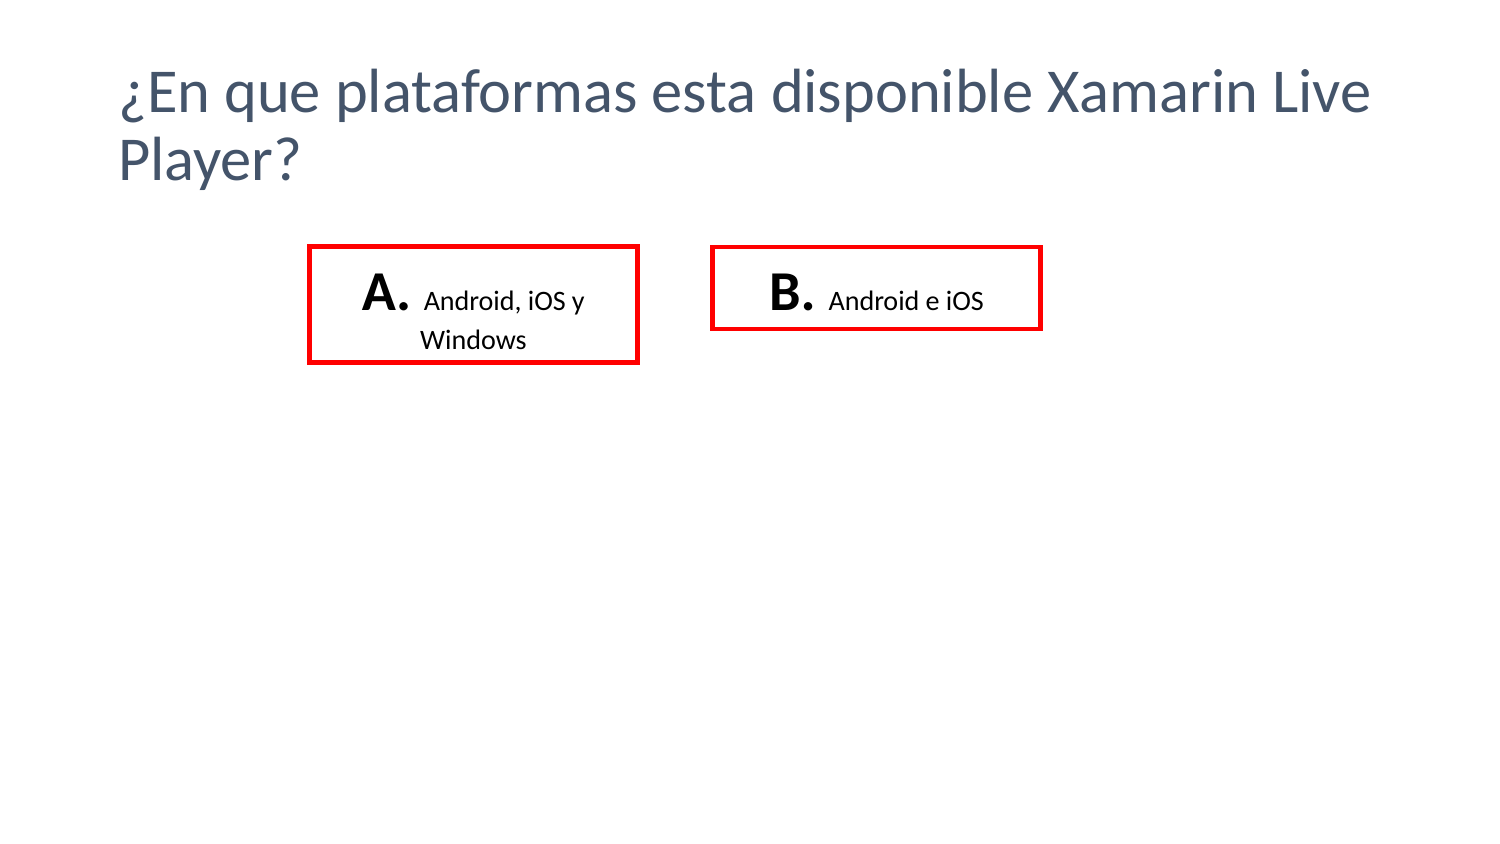

# ¿En que plataformas esta disponible Xamarin Live Player?
A. Android, iOS y Windows
B. Android e iOS